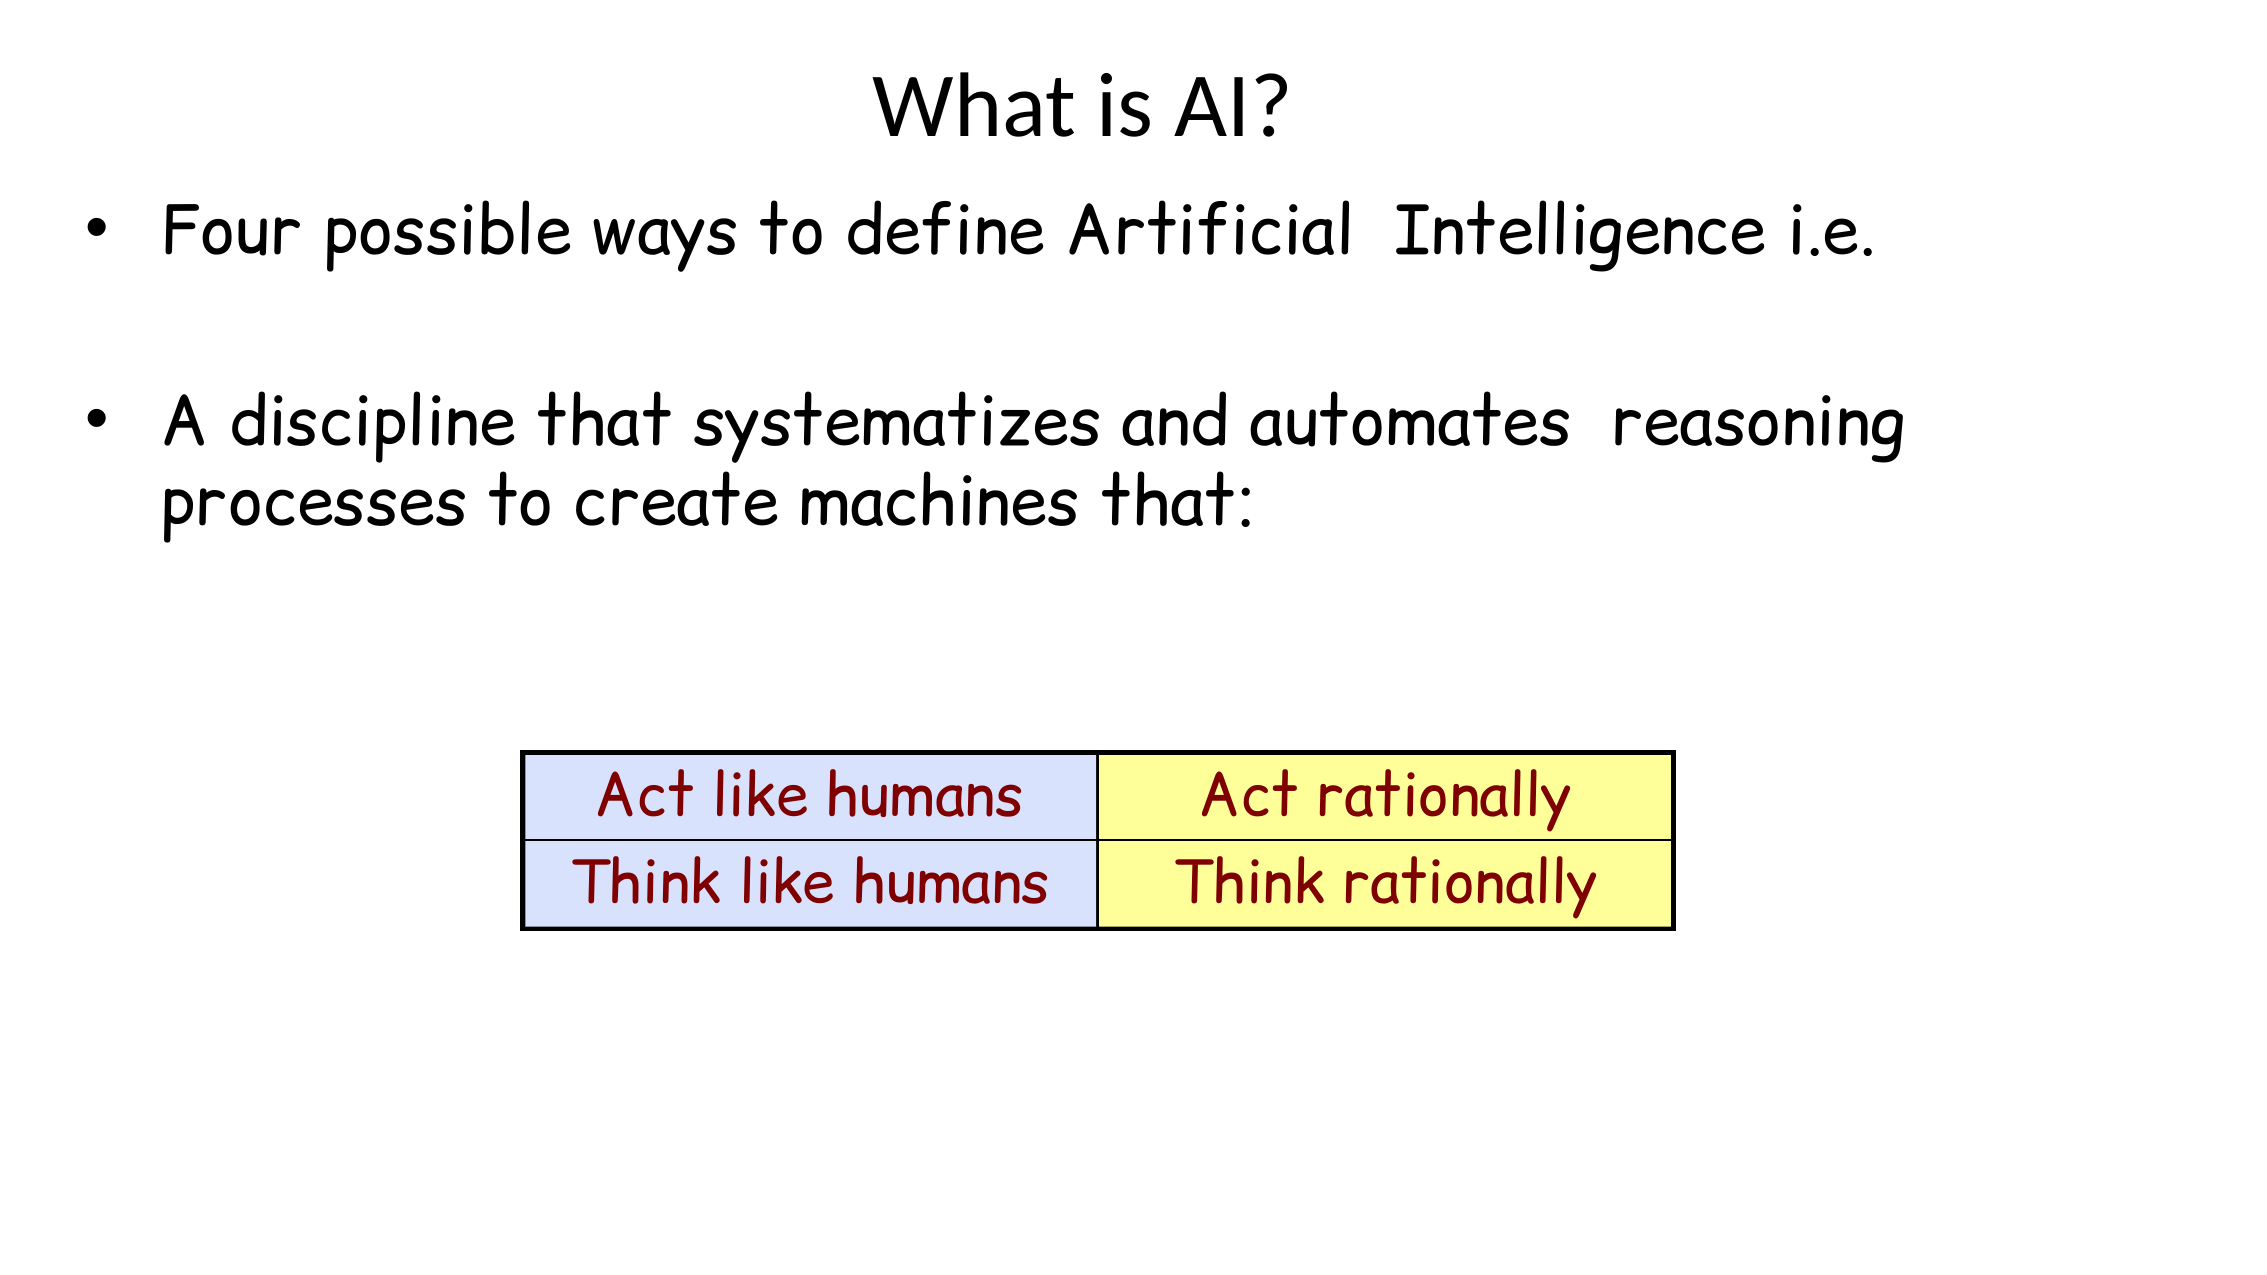

# What is AI?
Four possible ways to define Artificial  Intelligence i.e.

A discipline that systematizes and automates  reasoning processes to create machines that:
Act like humans  Think like humans
Act rationally  Think rationally